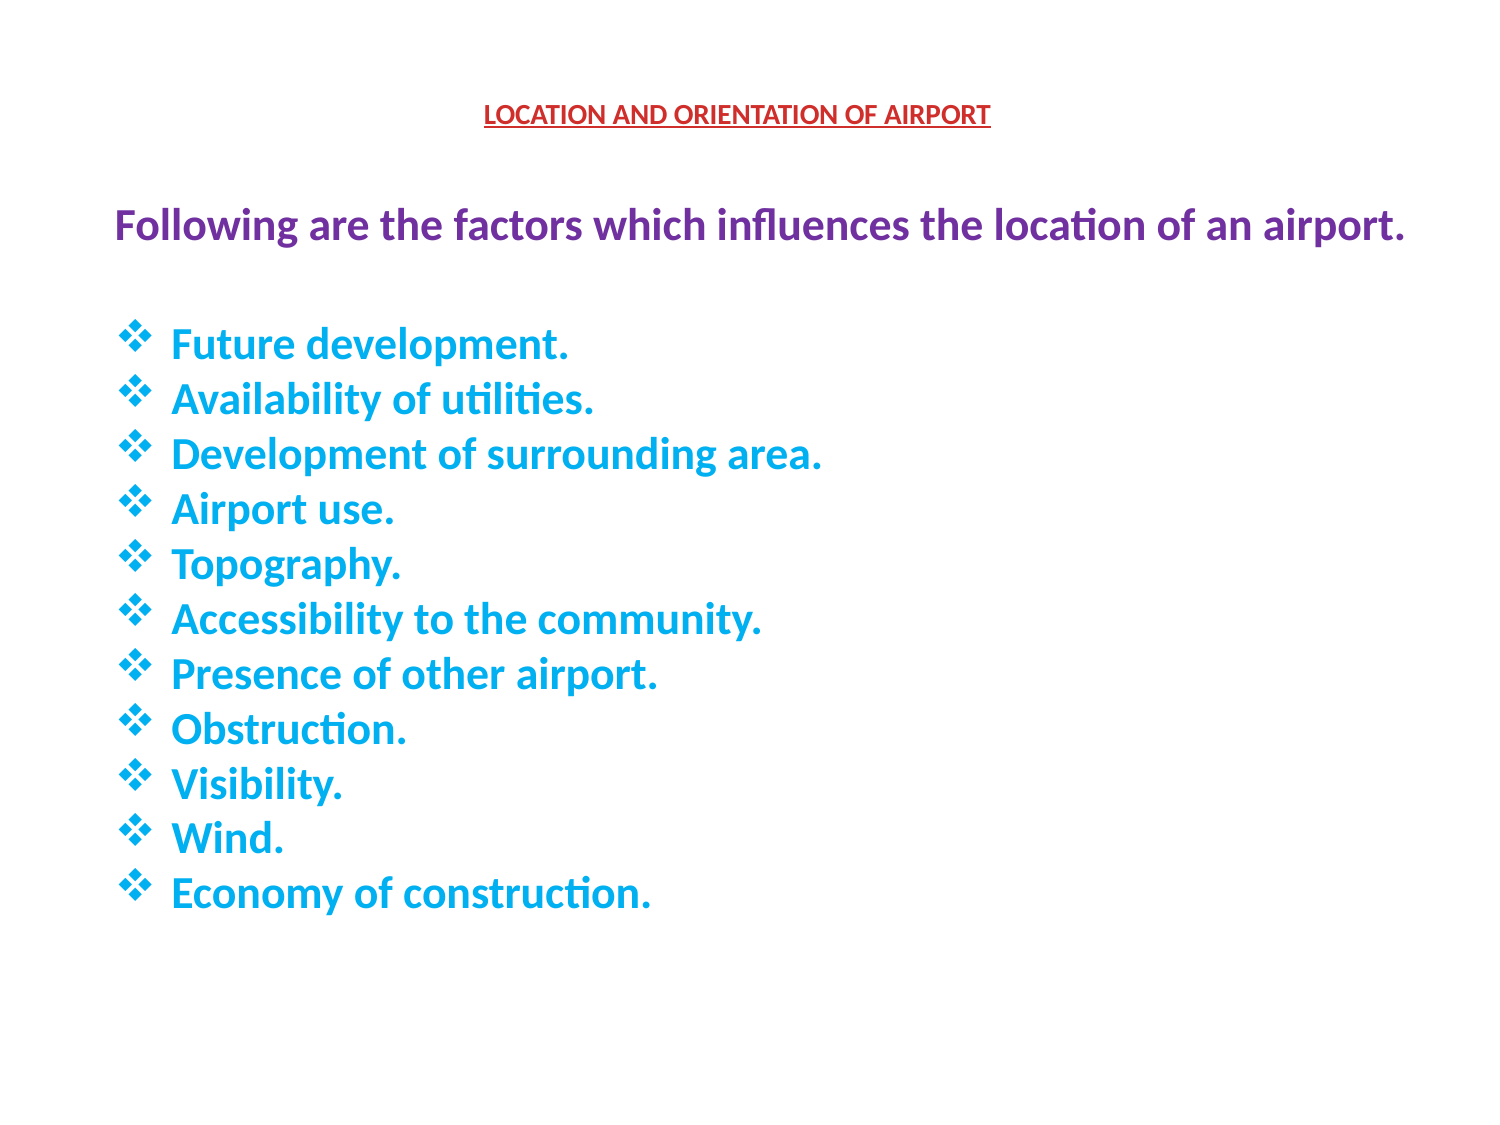

# LOCATION AND ORIENTATION OF AIRPORT
Following are the factors which influences the location of an airport.

Future development.
Availability of utilities.
Development of surrounding area.
Airport use.
Topography.
Accessibility to the community.
Presence of other airport.
Obstruction.
Visibility.
Wind.
Economy of construction.